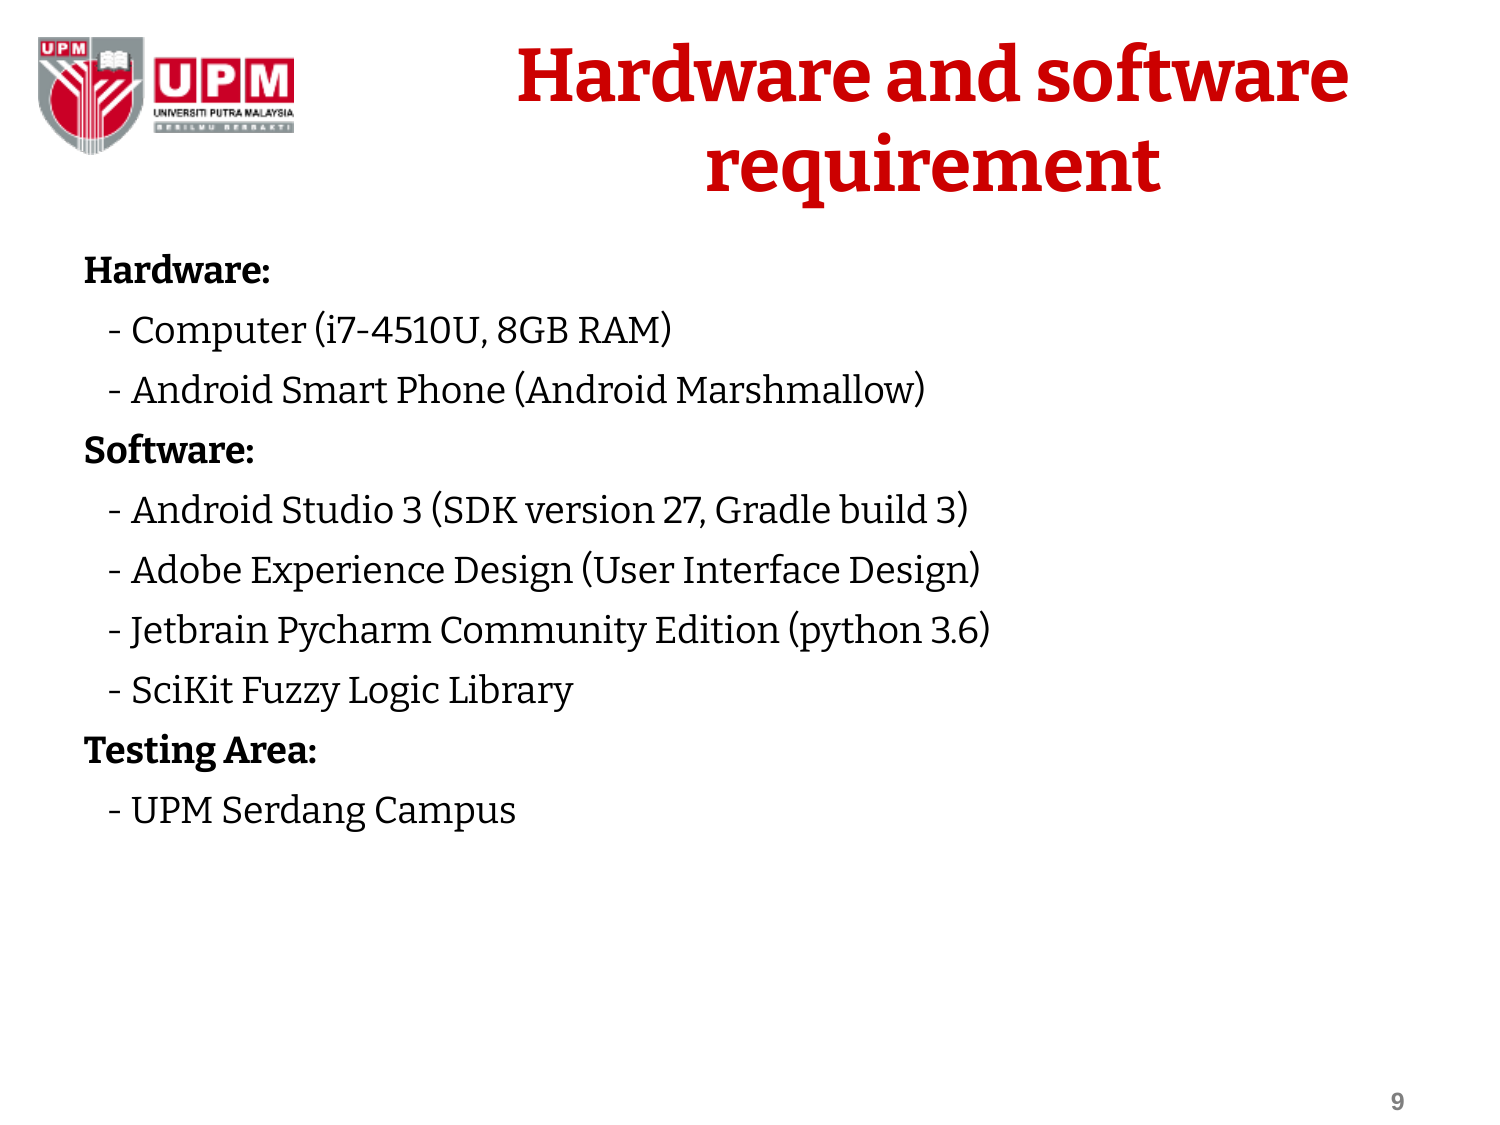

# Hardware and software requirement
Hardware:
   - Computer (i7-4510U, 8GB RAM)
   - Android Smart Phone (Android Marshmallow)
Software:
   - Android Studio 3 (SDK version 27, Gradle build 3)
   - Adobe Experience Design (User Interface Design)
   - Jetbrain Pycharm Community Edition (python 3.6)
   - SciKit Fuzzy Logic Library
Testing Area:
   - UPM Serdang Campus

9